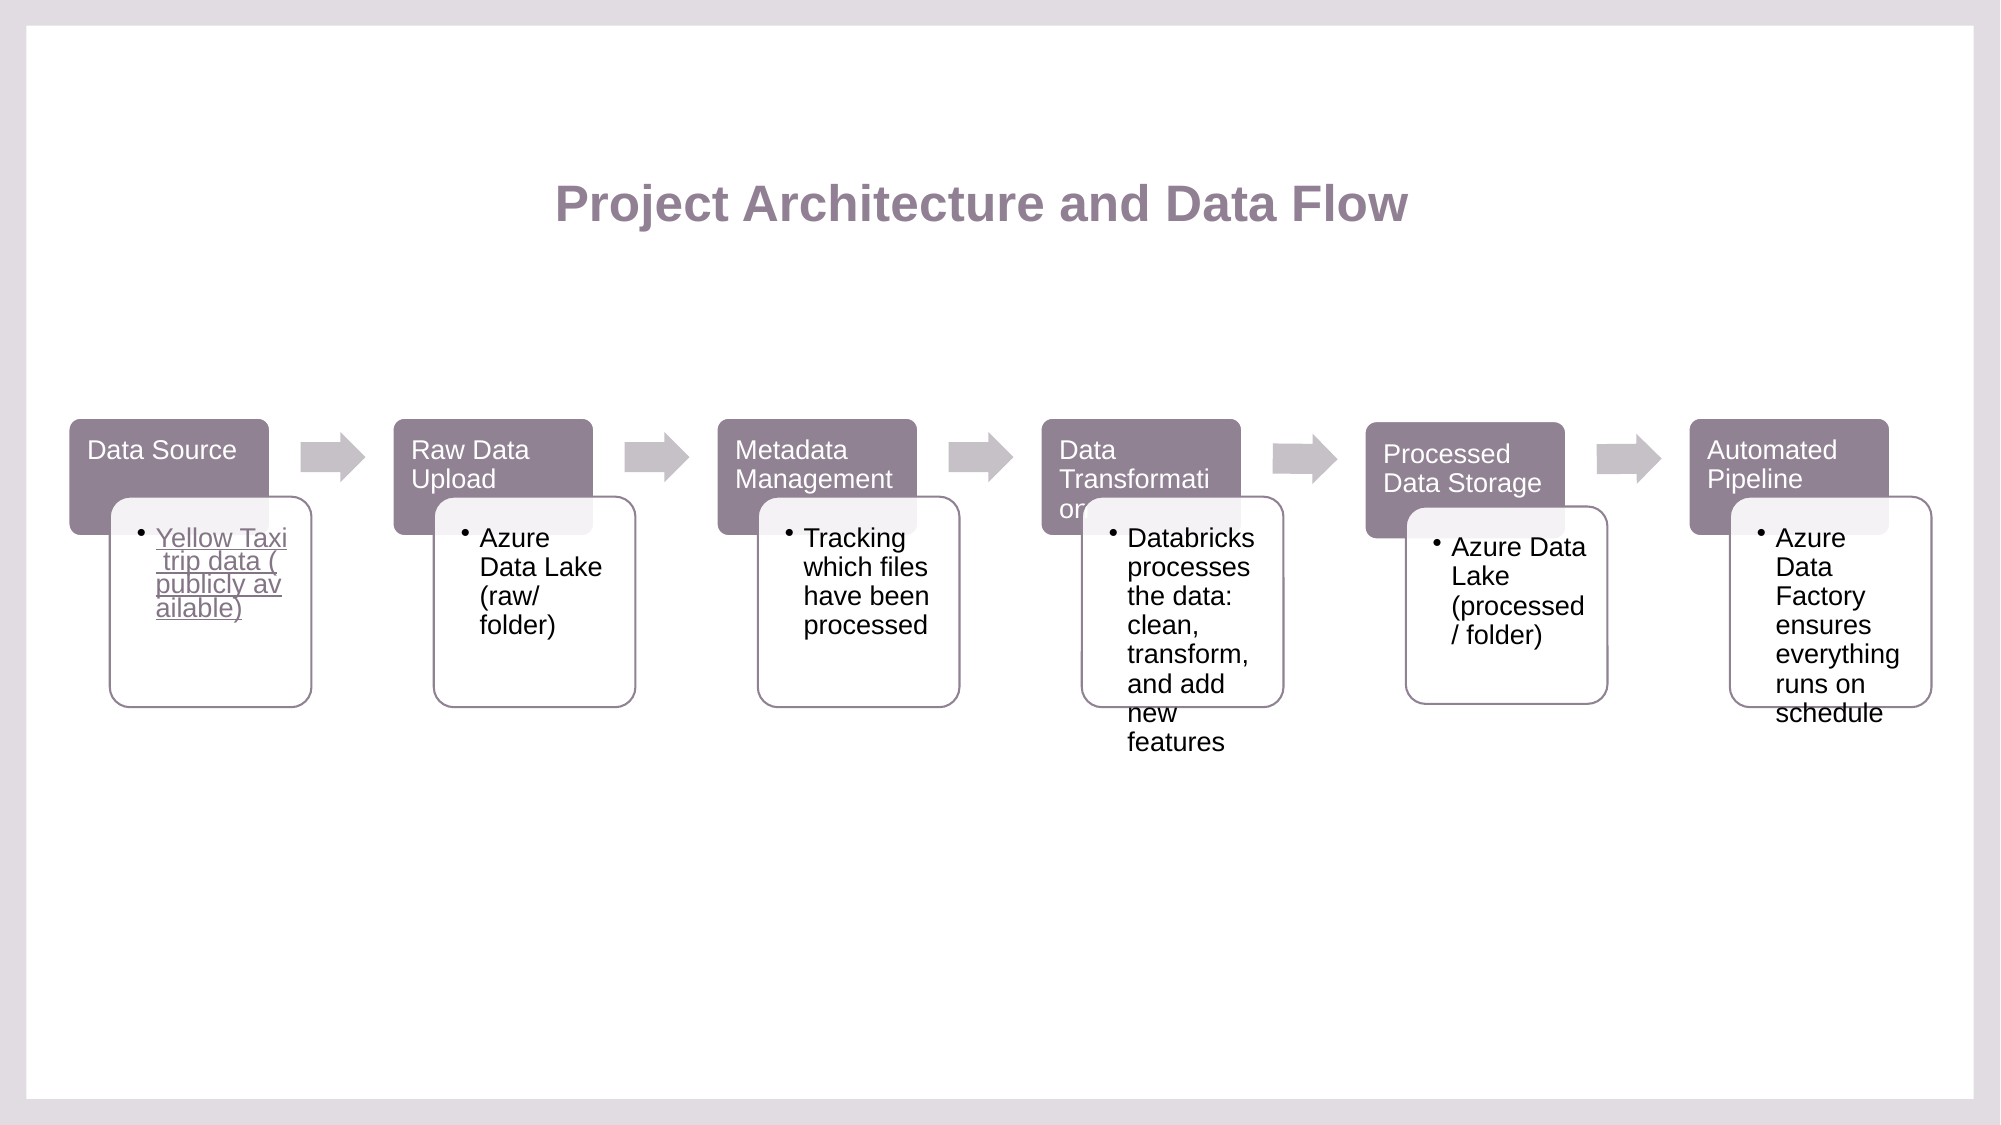

# Project Architecture and Data Flow
Data Source
Yellow Taxi trip data (publicly available)

Raw Data Upload
Azure Data Lake (raw/ folder)

Metadata Management
Tracking which files have been processed

Data Transformation
Databricks processes the data: clean, transform, and add new features

Processed Data Storage
Azure Data Lake (processed/ folder)

Automated Pipeline
Azure Data Factory ensures everything runs on schedule